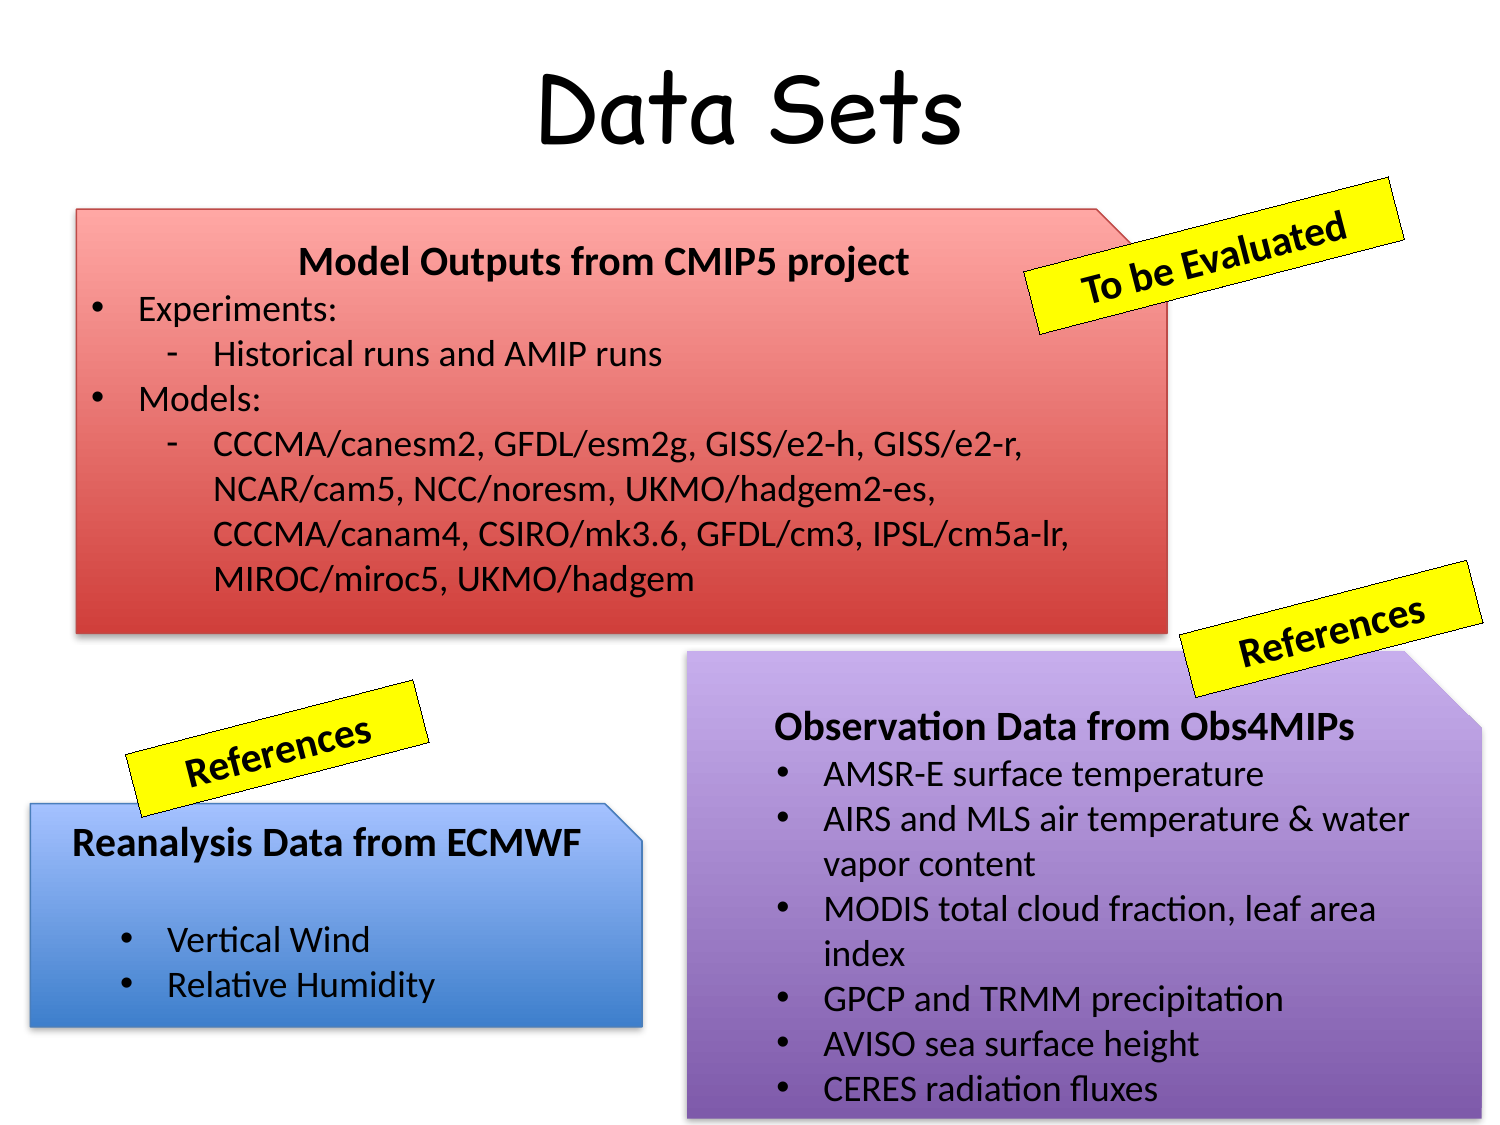

# Data Sets
Model Outputs from CMIP5 project
Experiments:
Historical runs and AMIP runs
Models:
CCCMA/canesm2, GFDL/esm2g, GISS/e2-h, GISS/e2-r, NCAR/cam5, NCC/noresm, UKMO/hadgem2-es, CCCMA/canam4, CSIRO/mk3.6, GFDL/cm3, IPSL/cm5a-lr, MIROC/miroc5, UKMO/hadgem

To be Evaluated
References
Observation Data from Obs4MIPs
AMSR-E surface temperature
AIRS and MLS air temperature & water vapor content
MODIS total cloud fraction, leaf area index
GPCP and TRMM precipitation
AVISO sea surface height
CERES radiation fluxes
References
Reanalysis Data from ECMWF

Vertical Wind
Relative Humidity